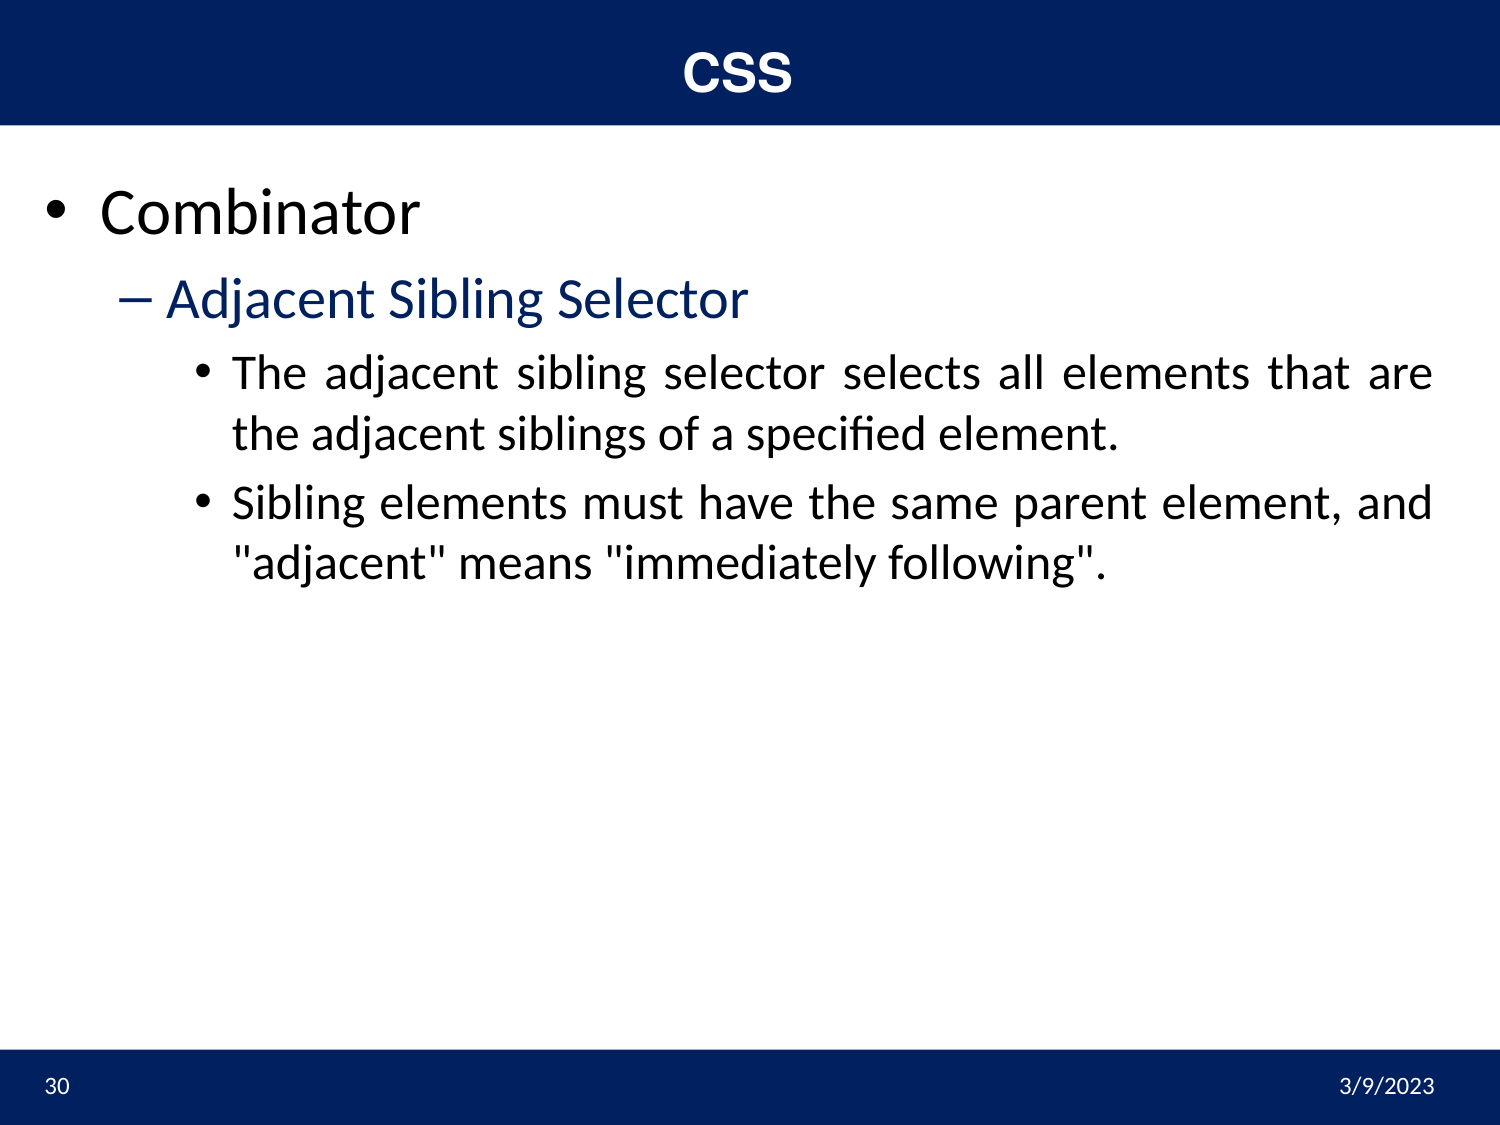

# CSS
Combinator
Adjacent Sibling Selector
The adjacent sibling selector selects all elements that are the adjacent siblings of a specified element.
Sibling elements must have the same parent element, and "adjacent" means "immediately following".

30
3/9/2023